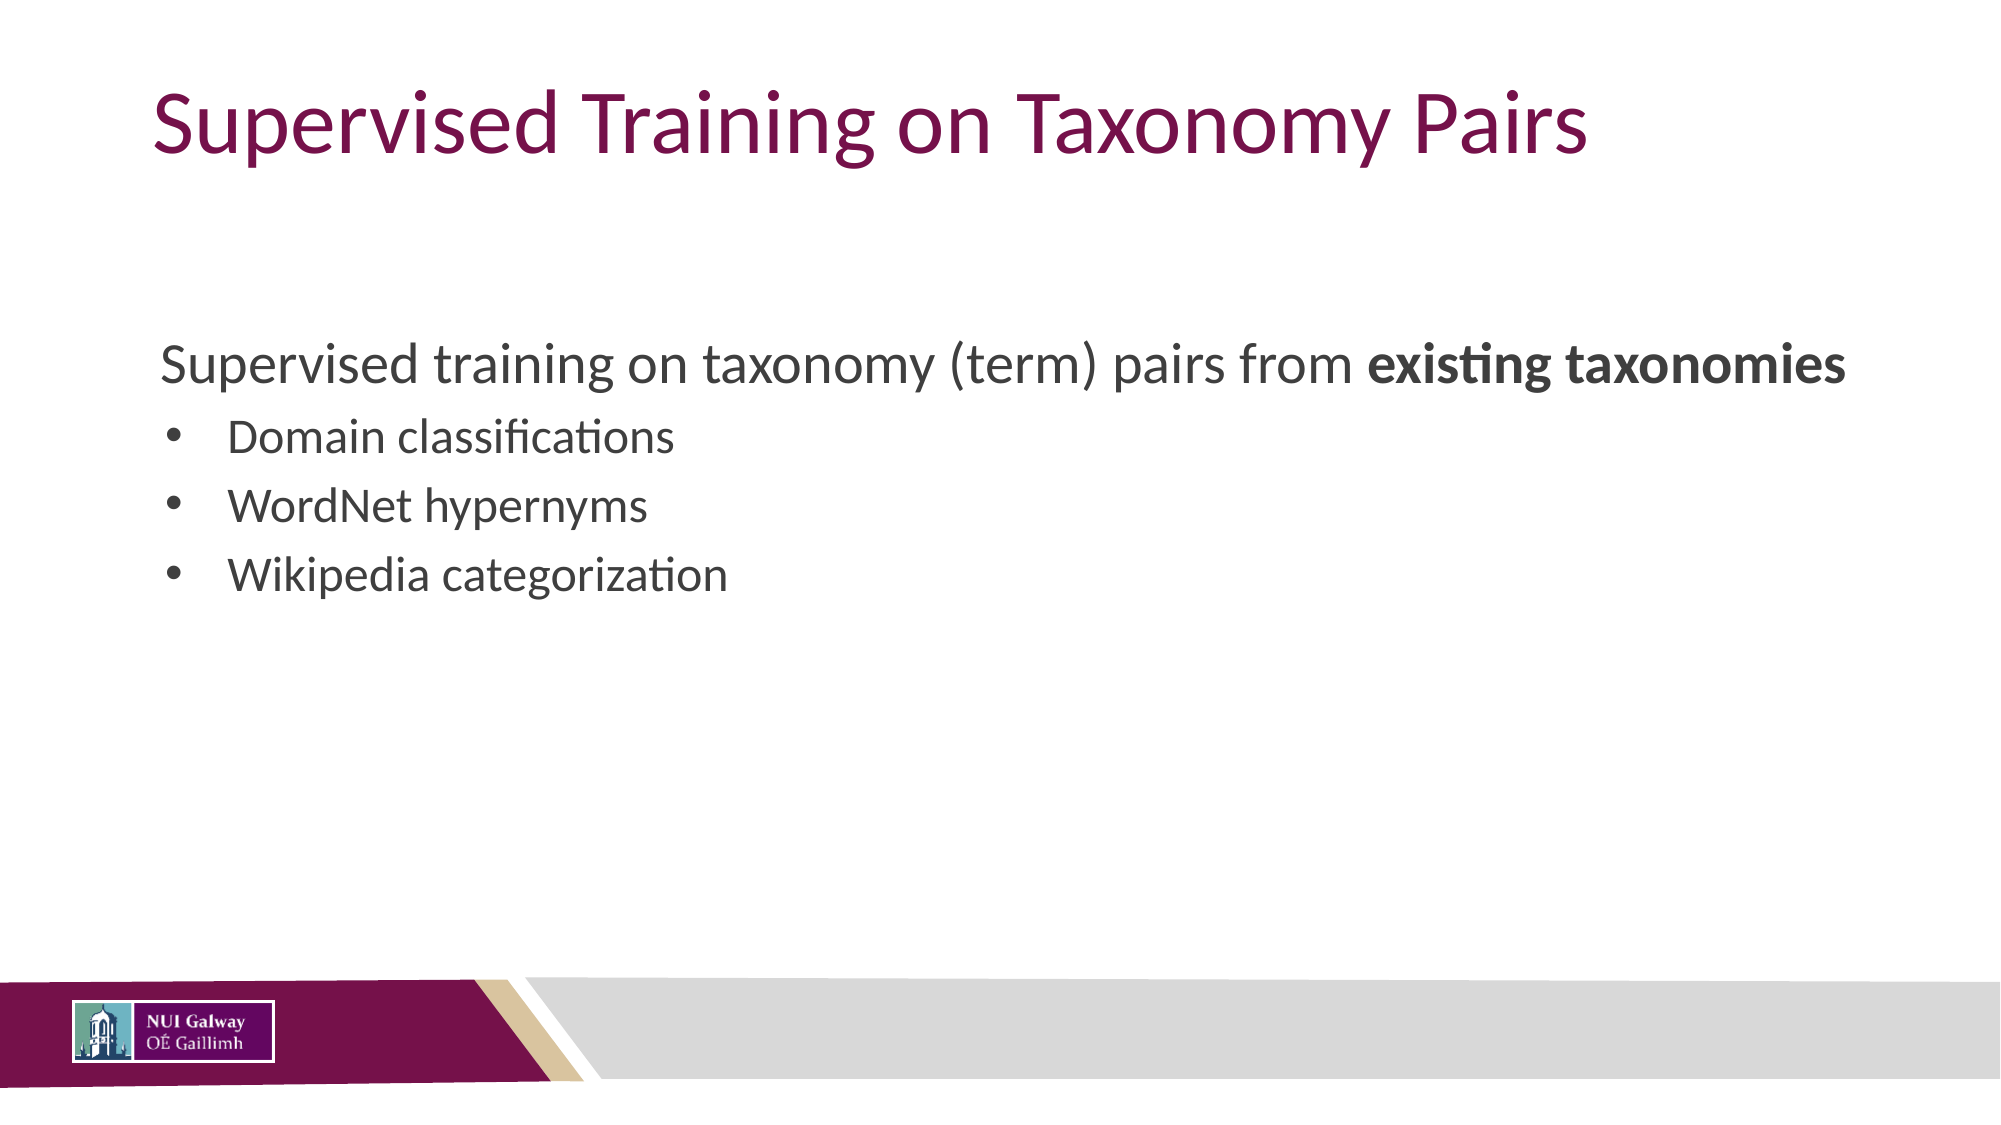

# Supervised Training on Taxonomy Pairs
Supervised training on taxonomy (term) pairs from existing taxonomies
Domain classifications
WordNet hypernyms
Wikipedia categorization